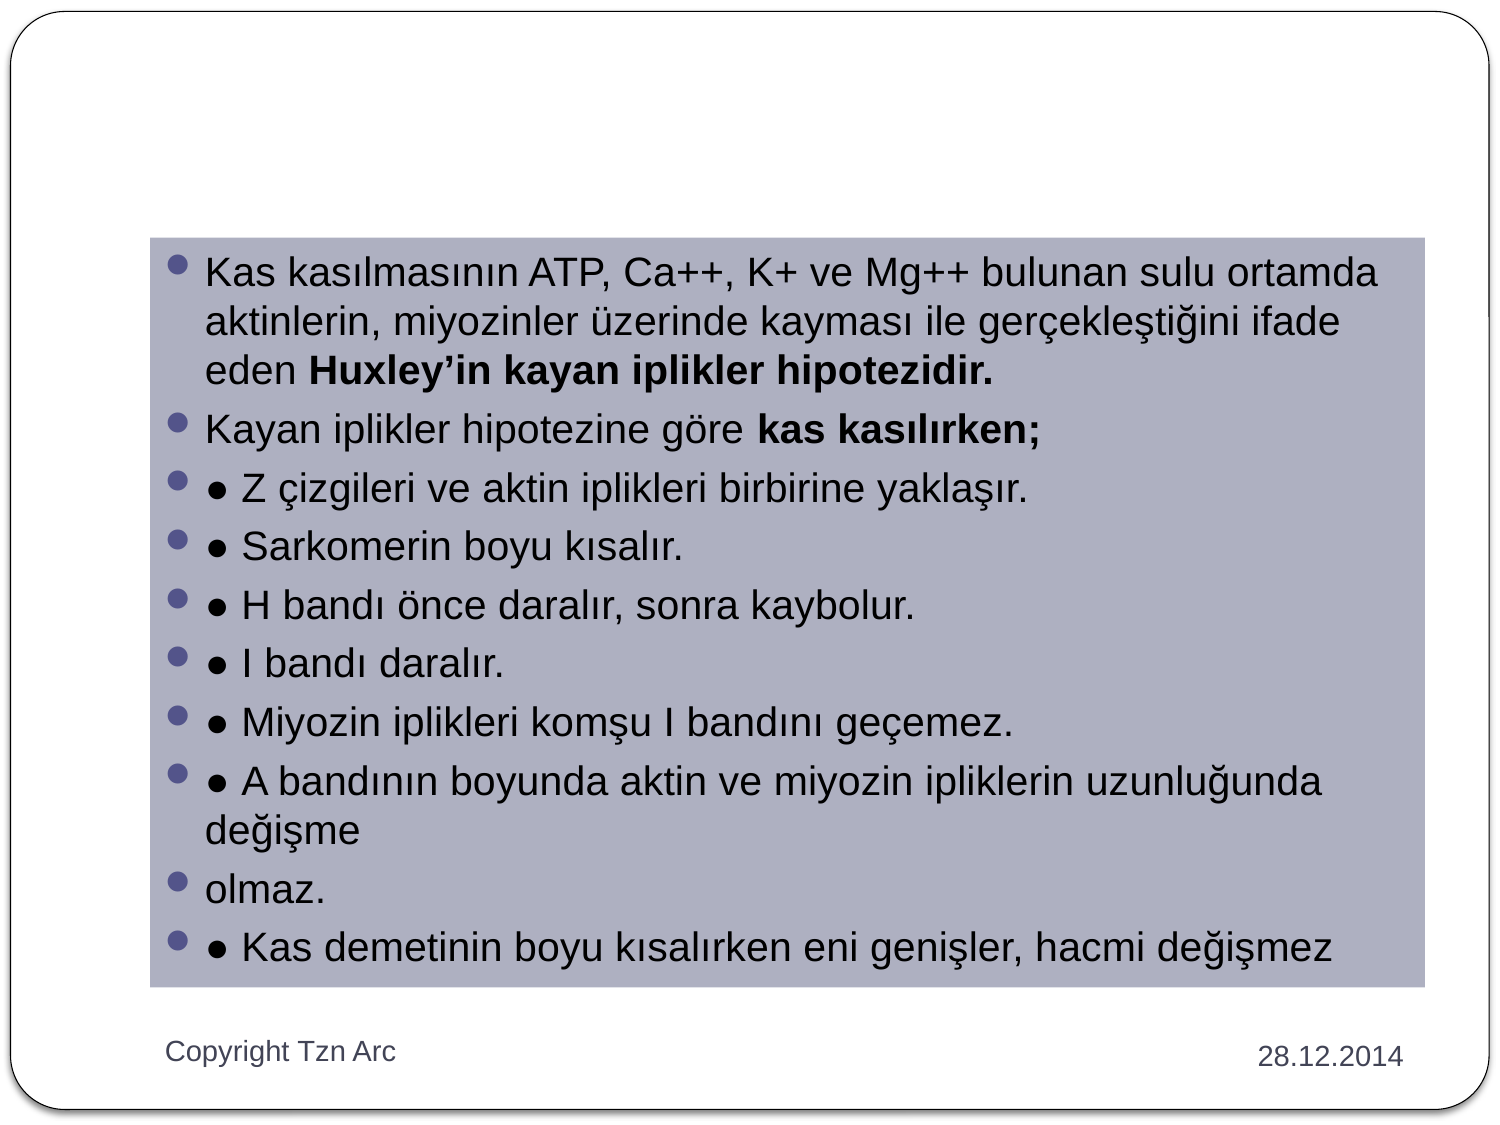

#
Kas kasılmasının ATP, Ca++, K+ ve Mg++ bulunan sulu ortamda aktinlerin, miyozinler üzerinde kayması ile gerçekleştiğini ifade eden Huxleyʼin kayan iplikler hipotezidir.
Kayan iplikler hipotezine göre kas kasılırken;
● Z çizgileri ve aktin iplikleri birbirine yaklaşır.
● Sarkomerin boyu kısalır.
● H bandı önce daralır, sonra kaybolur.
● Ι bandı daralır.
● Miyozin iplikleri komşu I bandını geçemez.
● A bandının boyunda aktin ve miyozin ipliklerin uzunluğunda değişme
olmaz.
● Kas demetinin boyu kısalırken eni genişler, hacmi değişmez
Copyright Tzn Arc
28.12.2014